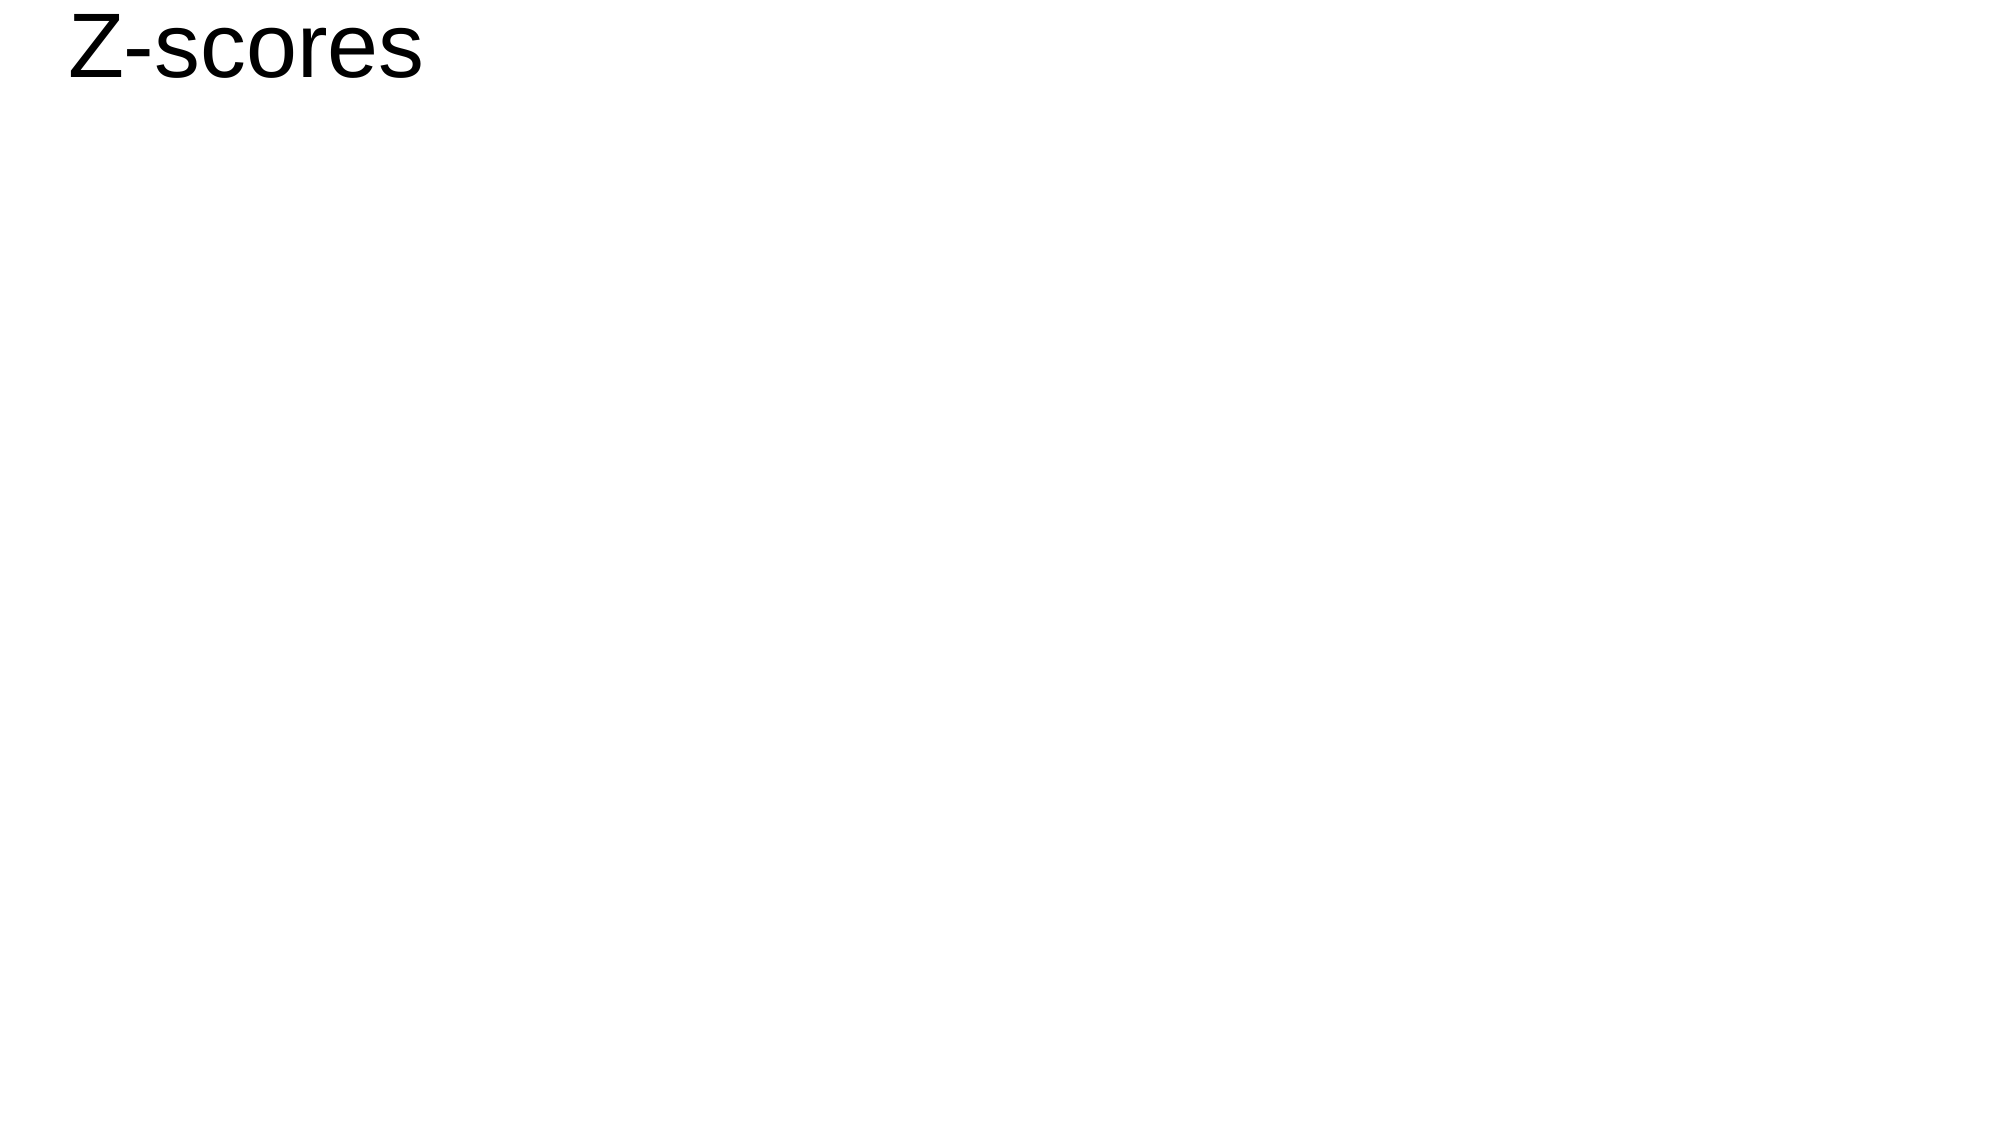

The z-score tells you where a point is, relative to other points in the distribution.

It is the number of standard deviations above or below the mean.
# Z-scores